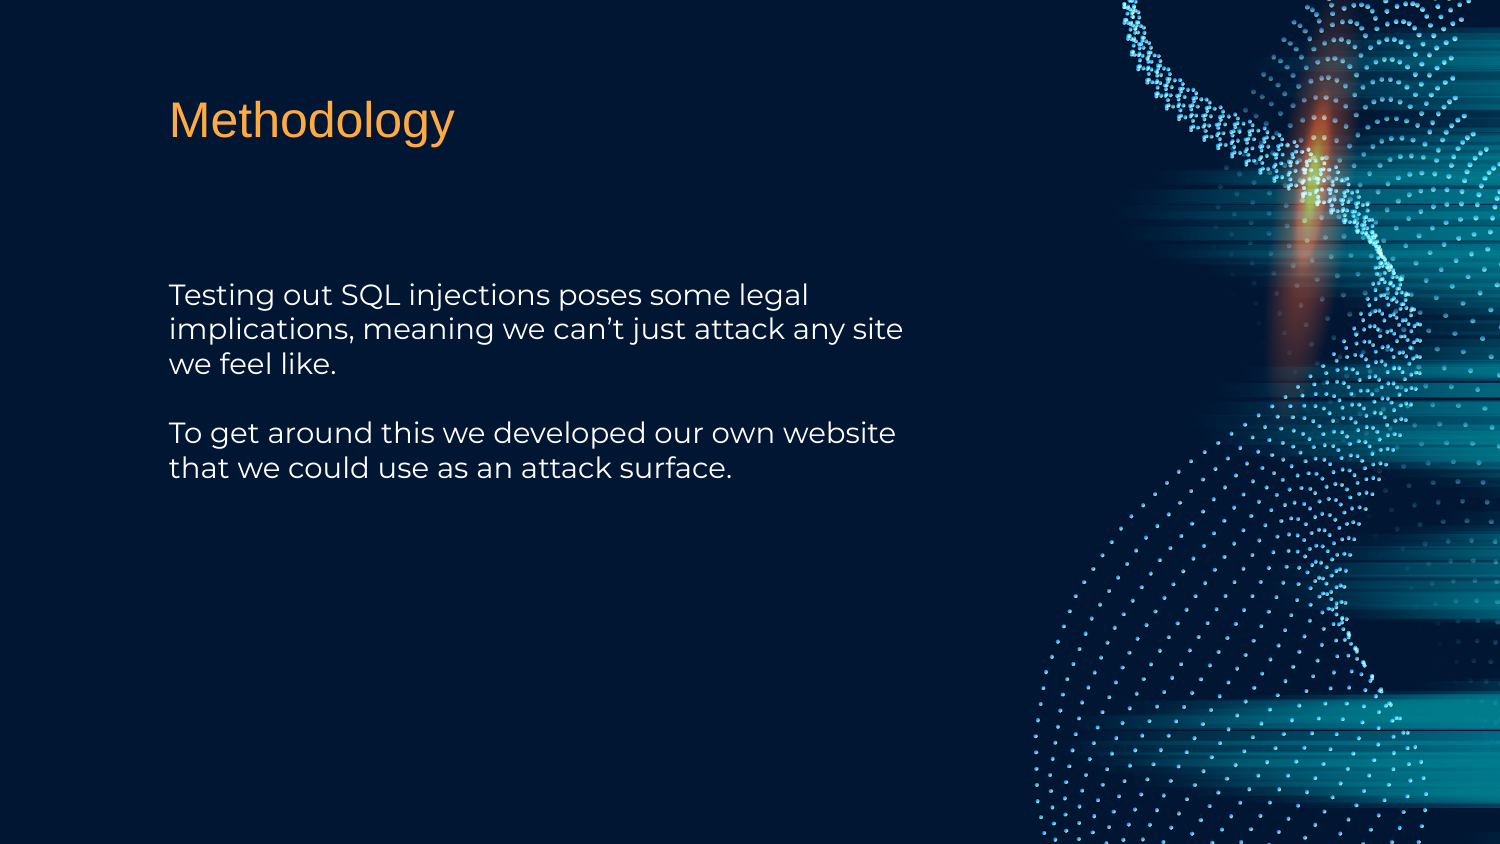

# Methodology
Testing out SQL injections poses some legal implications, meaning we can’t just attack any site we feel like.
To get around this we developed our own website that we could use as an attack surface.